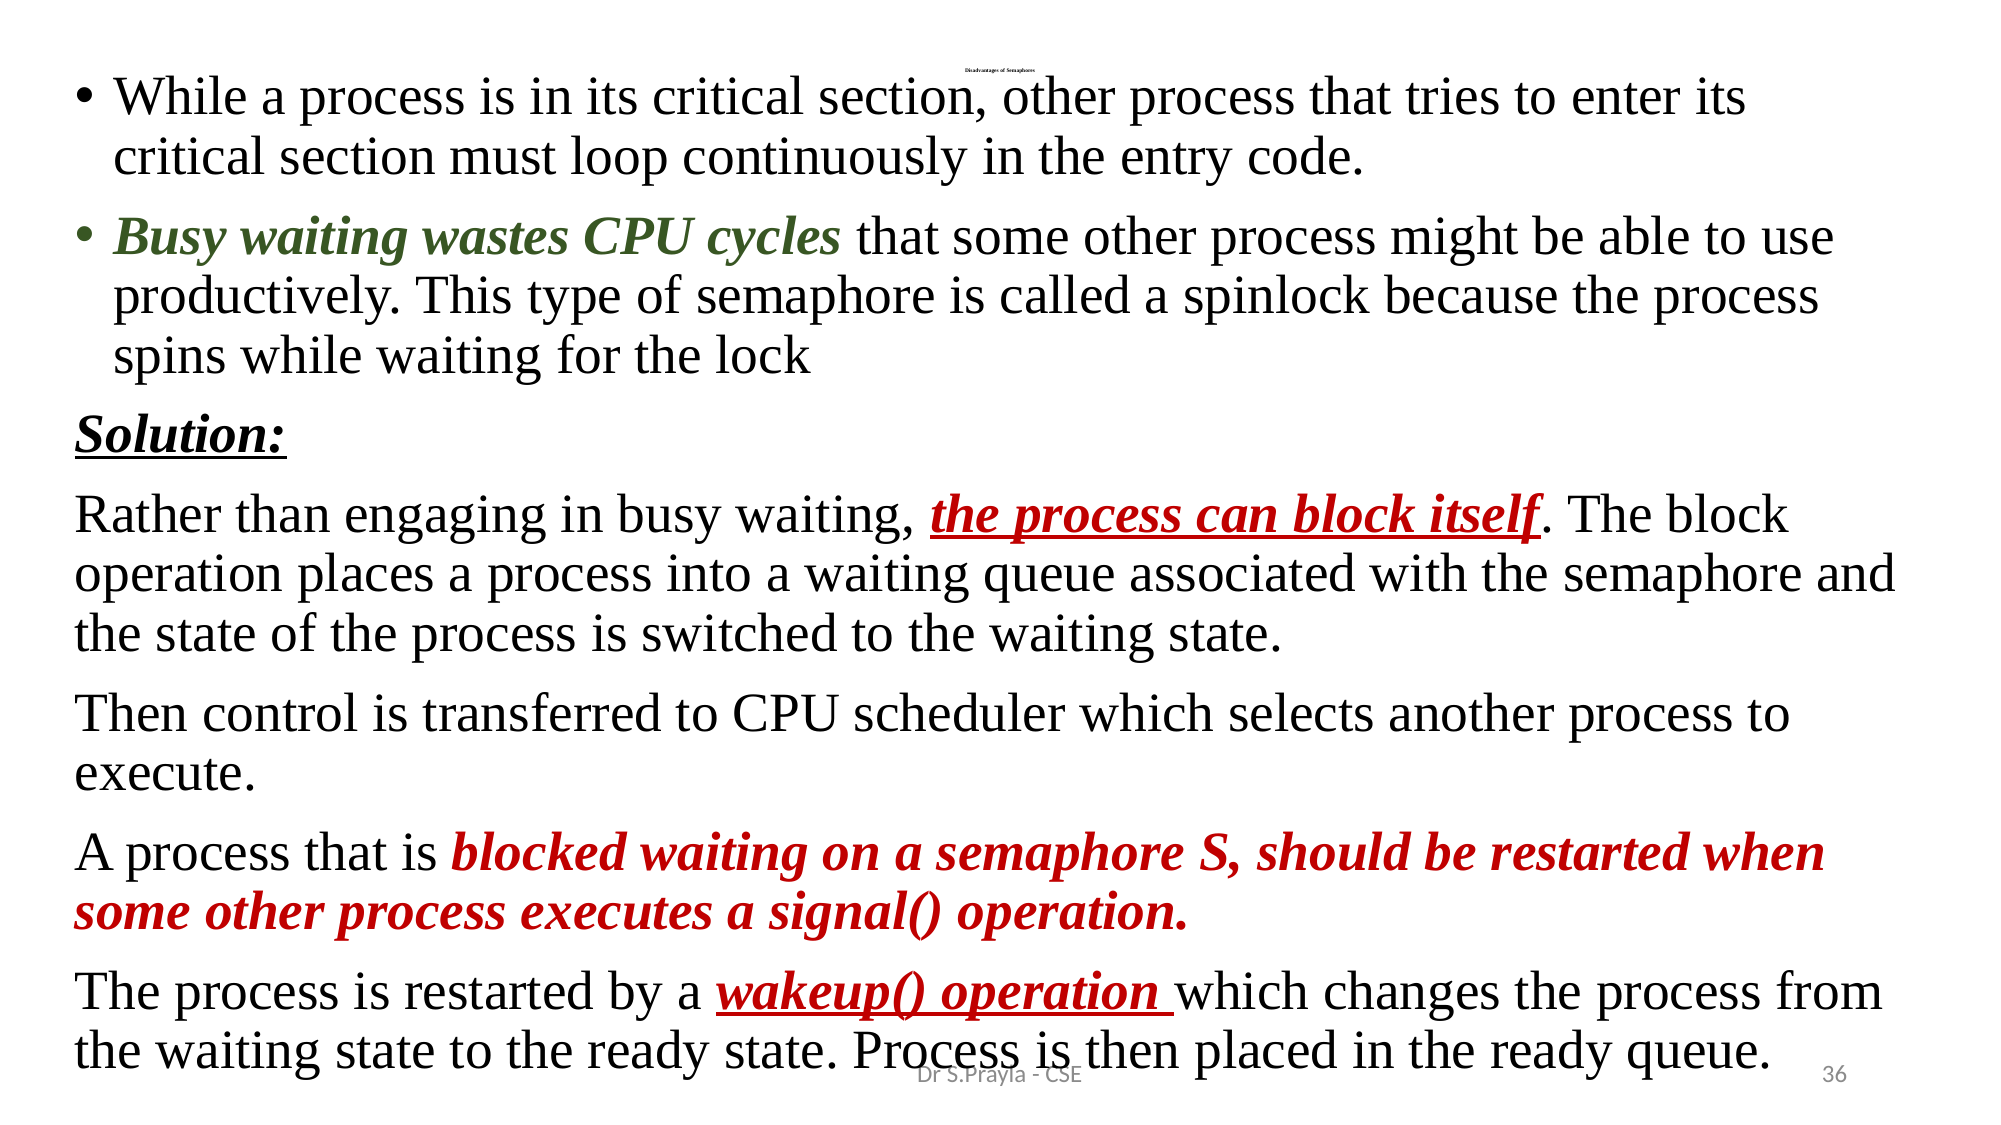

While a process is in its critical section, other process that tries to enter its critical section must loop continuously in the entry code.
Busy waiting wastes CPU cycles that some other process might be able to use productively. This type of semaphore is called a spinlock because the process spins while waiting for the lock
Solution:
Rather than engaging in busy waiting, the process can block itself. The block operation places a process into a waiting queue associated with the semaphore and the state of the process is switched to the waiting state.
Then control is transferred to CPU scheduler which selects another process to execute.
A process that is blocked waiting on a semaphore S, should be restarted when some other process executes a signal() operation.
The process is restarted by a wakeup() operation which changes the process from the waiting state to the ready state. Process is then placed in the ready queue.
# Disadvantages of Semaphores
Dr S.Prayla - CSE
36